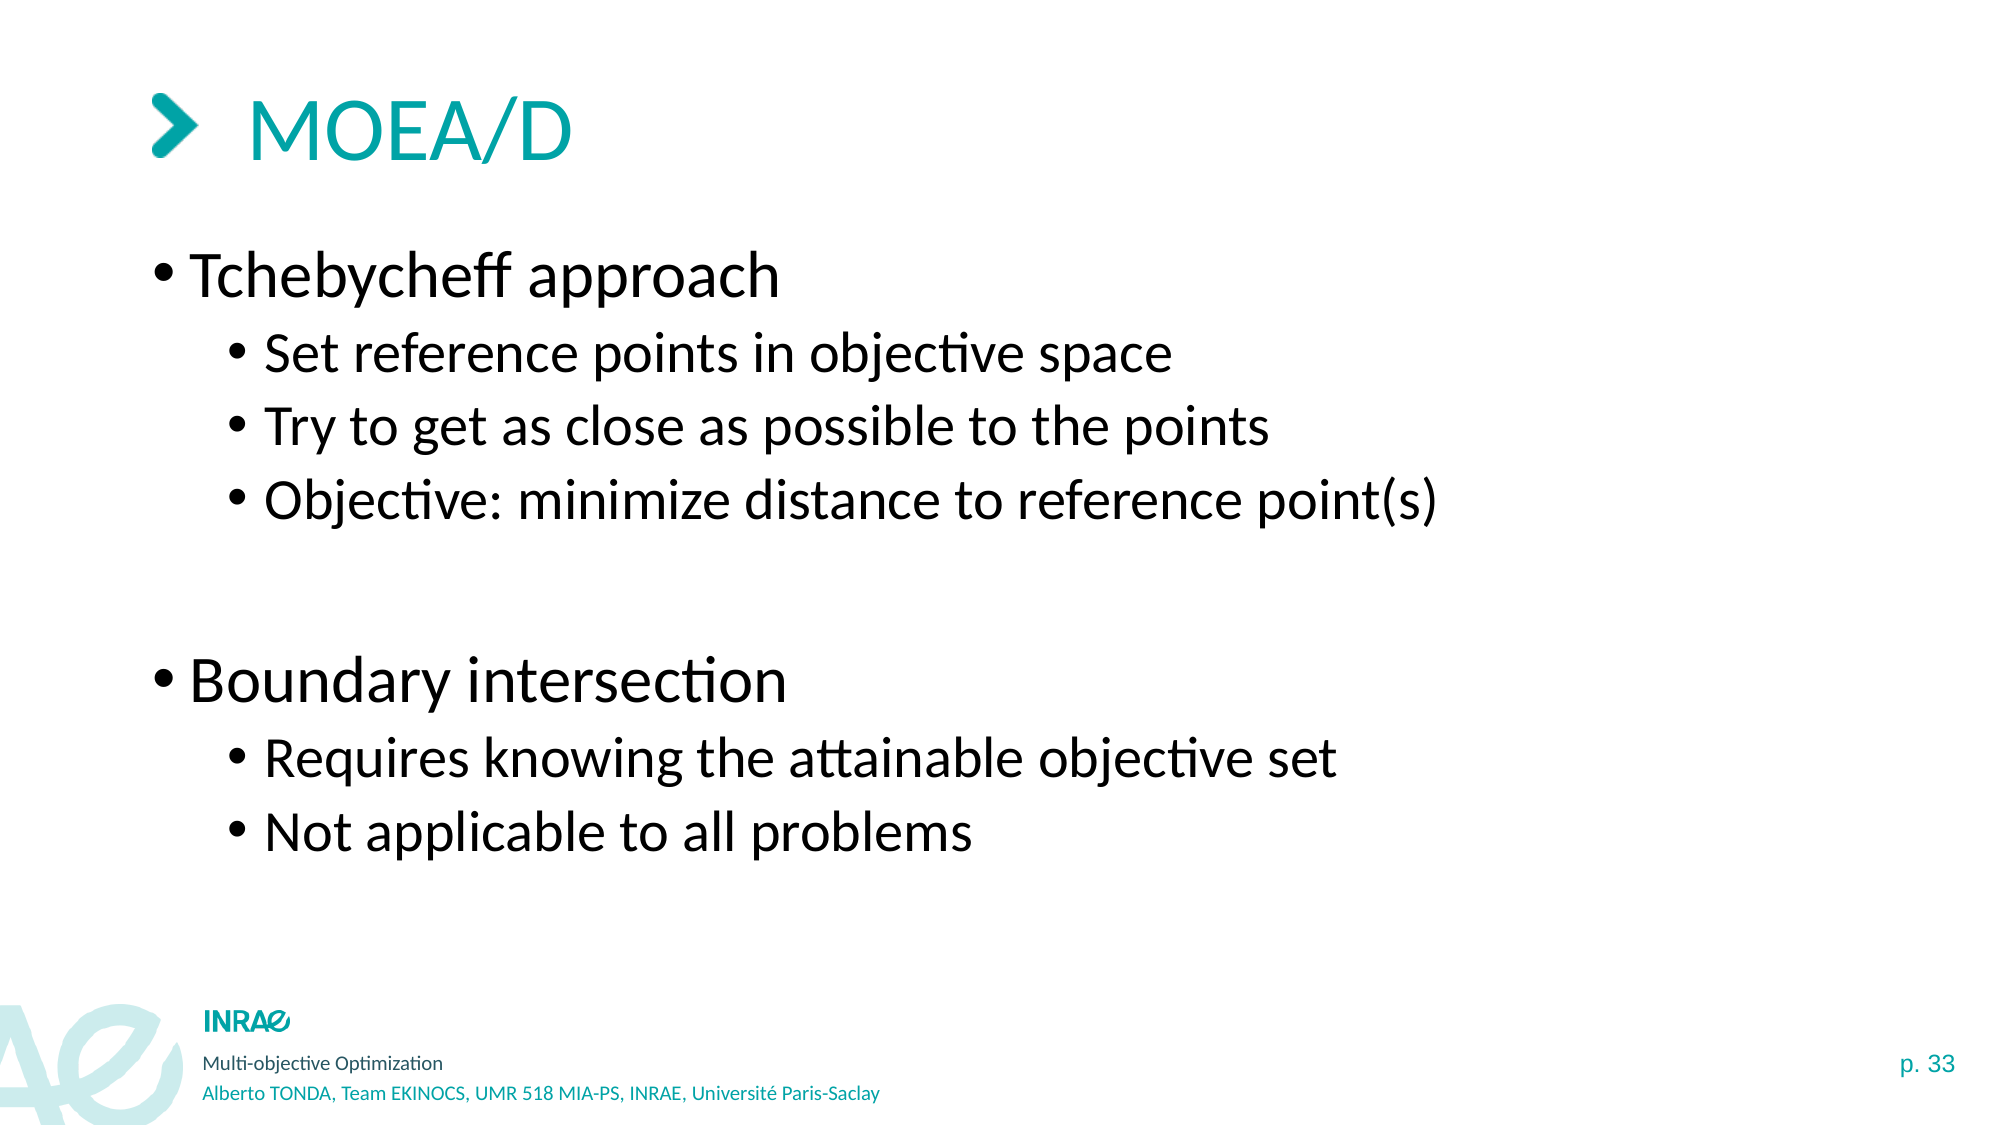

# MOEA/D
Tchebycheff approach
Set reference points in objective space
Try to get as close as possible to the points
Objective: minimize distance to reference point(s)

Boundary intersection
Requires knowing the attainable objective set
Not applicable to all problems